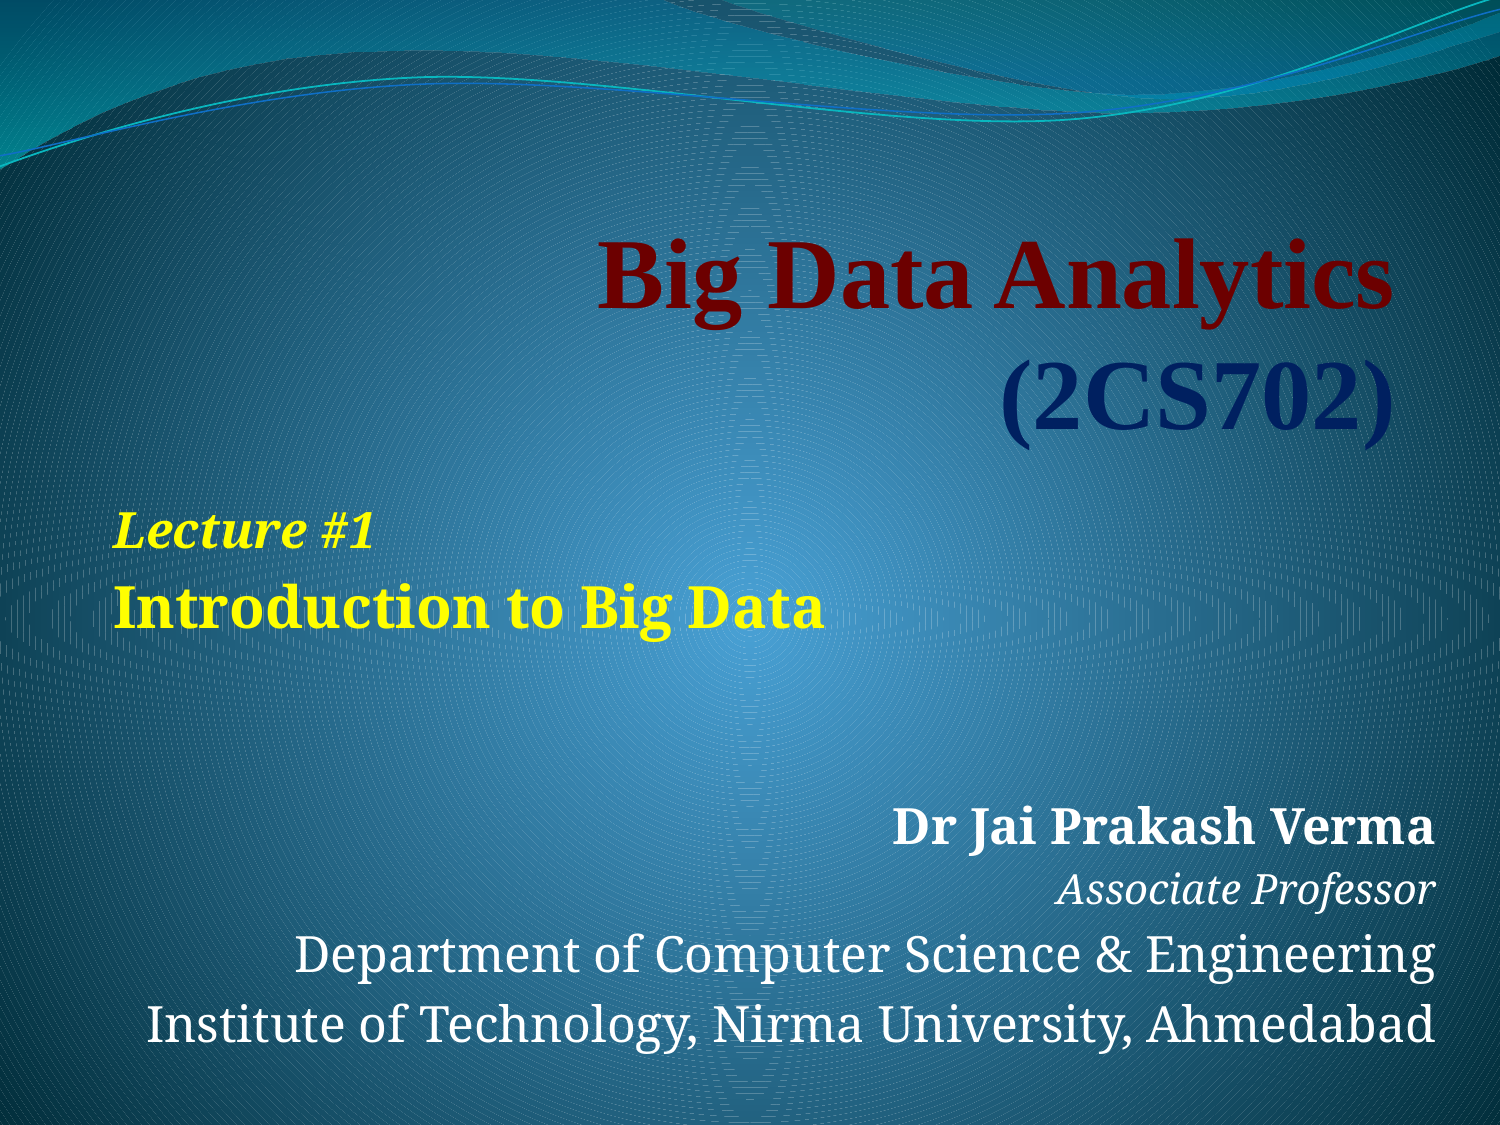

# Big Data Analytics (2CS702)
Lecture #1
Introduction to Big Data
Dr Jai Prakash Verma
Associate Professor
Department of Computer Science & Engineering
Institute of Technology, Nirma University, Ahmedabad